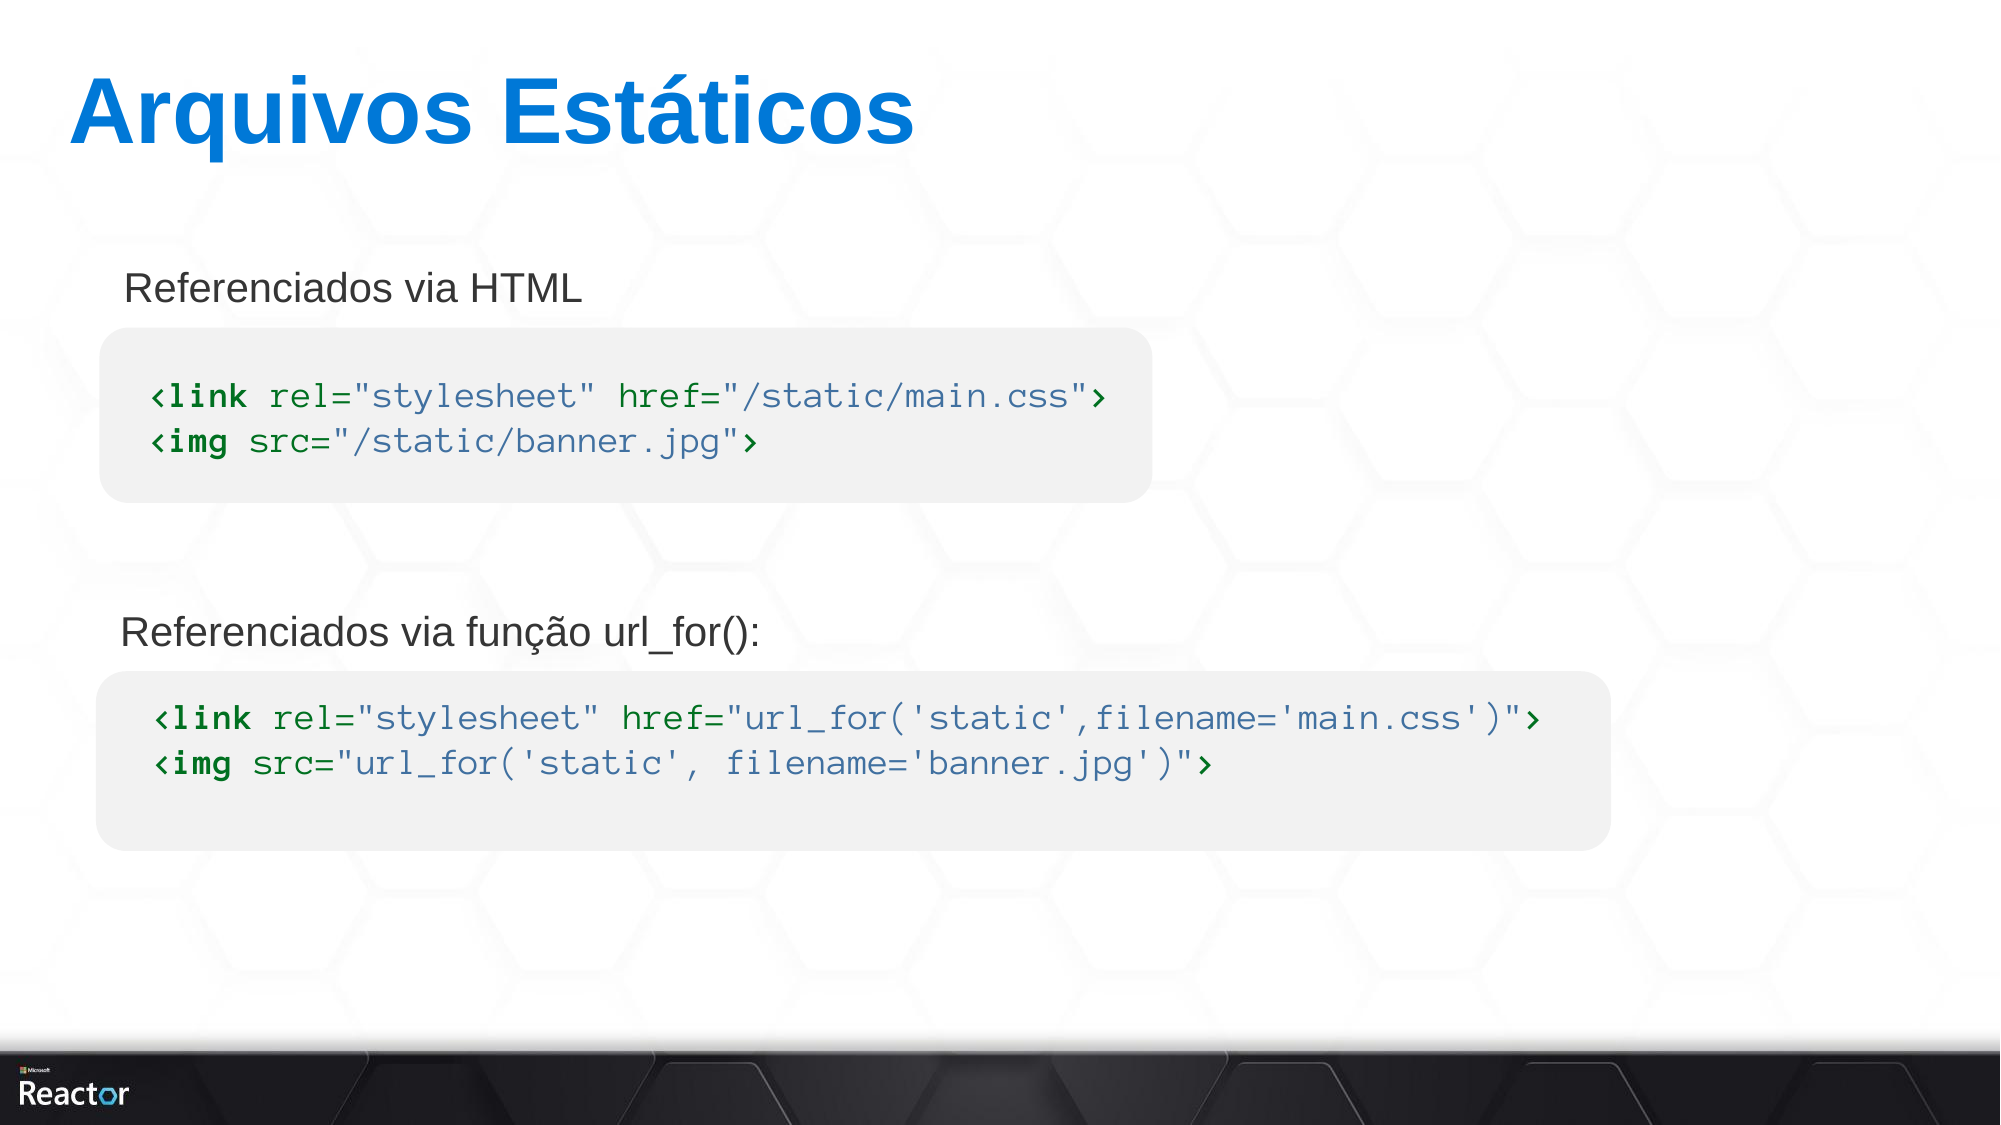

# Arquivos Estáticos
Referenciados via HTML

<link rel="stylesheet" href="/static/main.css">
<img src="/static/banner.jpg">
Referenciados via função url_for():

<link rel="stylesheet" href="url_for('static',filename='main.css')">
<img src="url_for('static', filename='banner.jpg')">